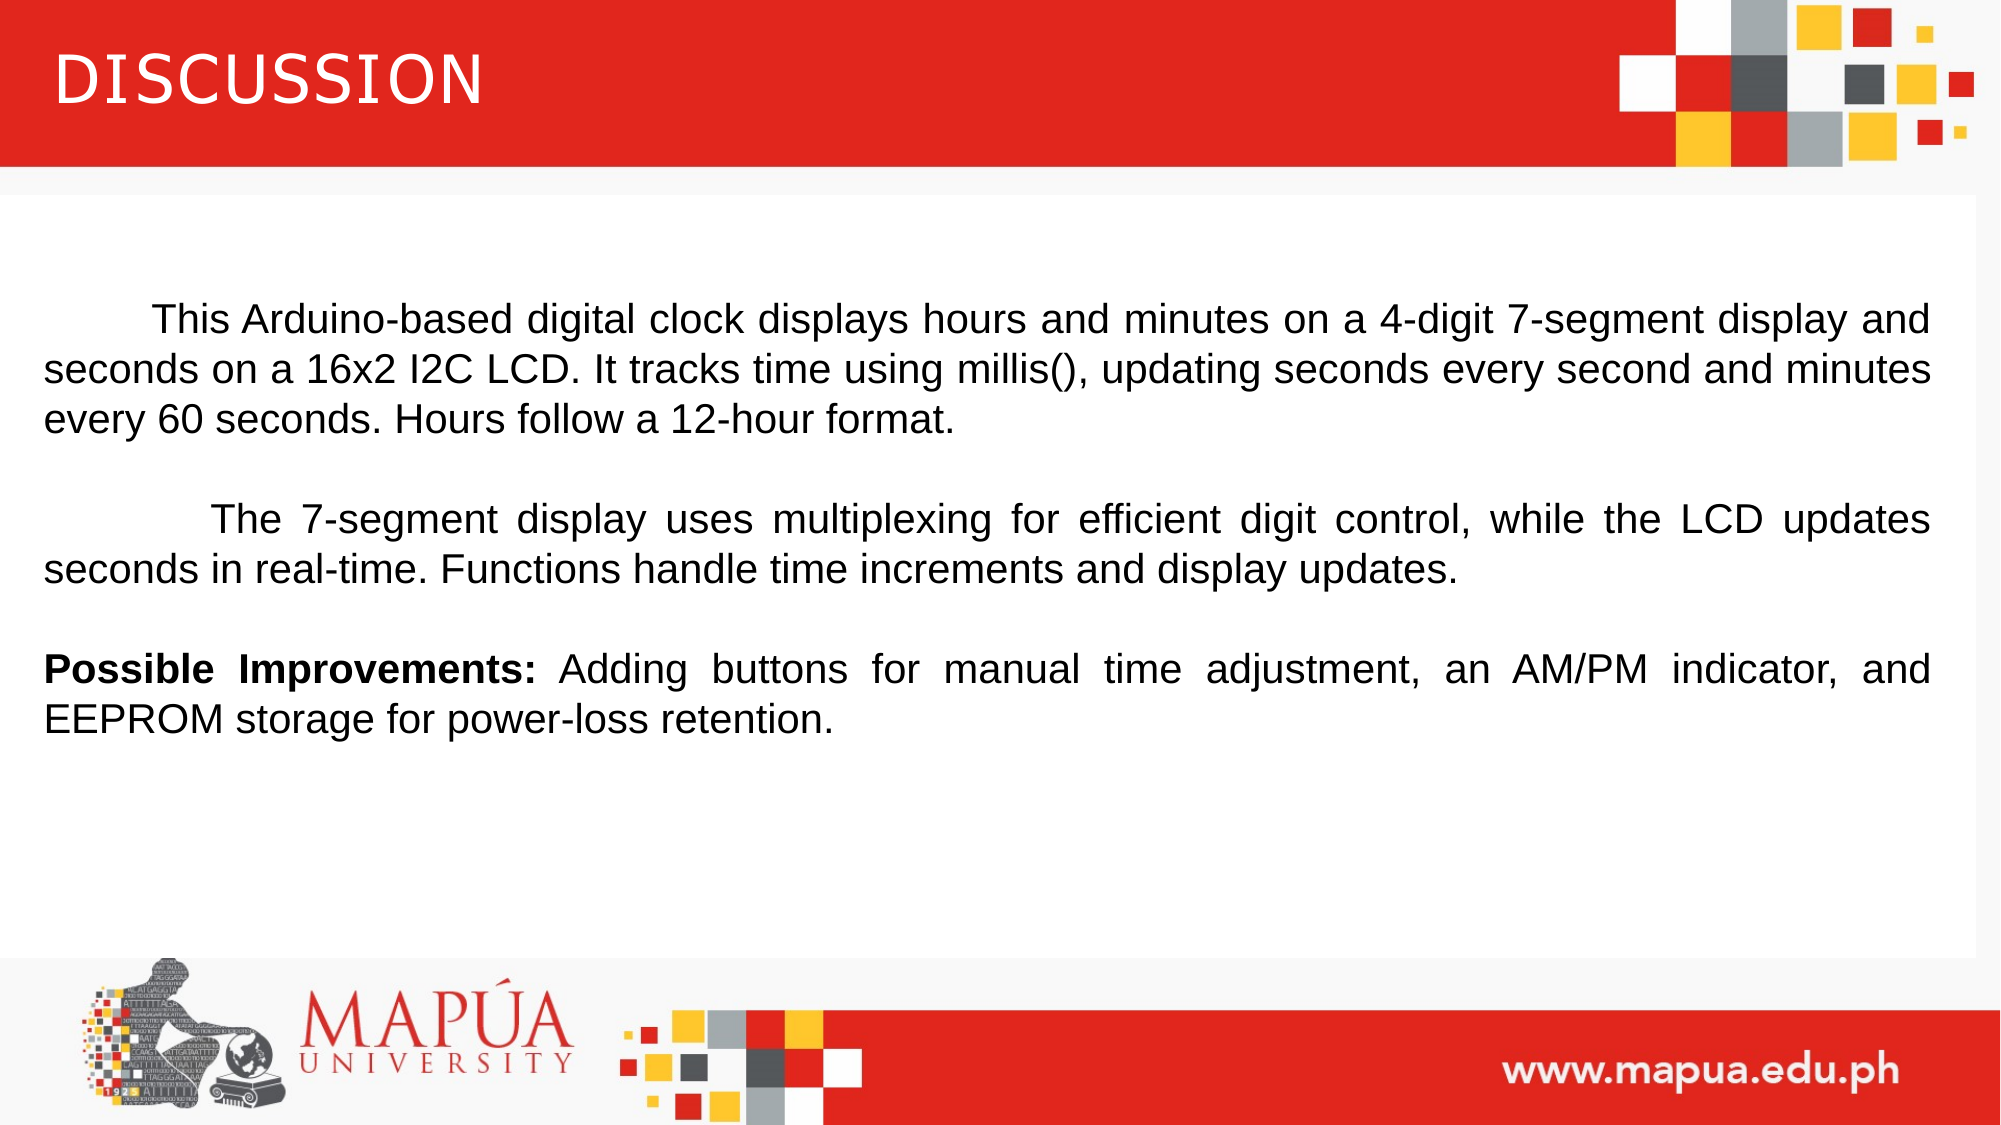

# DISCUSSION

        This Arduino-based digital clock displays hours and minutes on a 4-digit 7-segment display and seconds on a 16x2 I2C LCD. It tracks time using millis(), updating seconds every second and minutes every 60 seconds. Hours follow a 12-hour format.

         The 7-segment display uses multiplexing for efficient digit control, while the LCD updates seconds in real-time. Functions handle time increments and display updates.

Possible Improvements: Adding buttons for manual time adjustment, an AM/PM indicator, and EEPROM storage for power-loss retention.